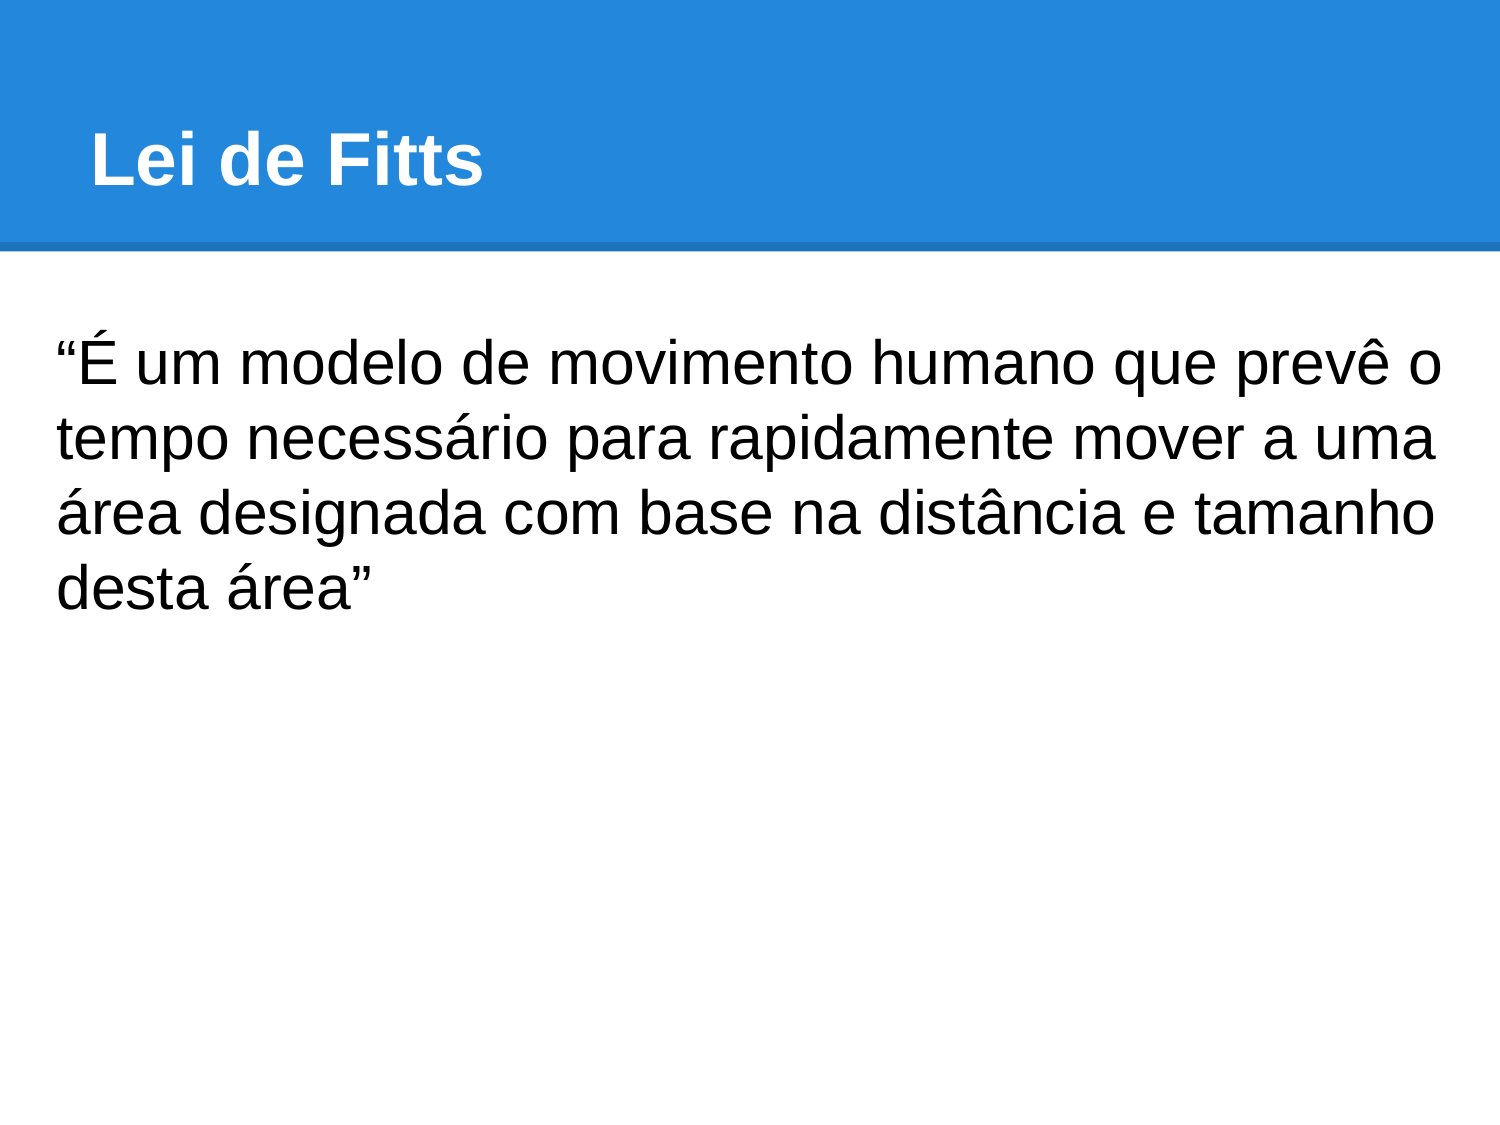

# Lei de Fitts
“É um modelo de movimento humano que prevê o tempo necessário para rapidamente mover a uma área designada com base na distância e tamanho desta área”